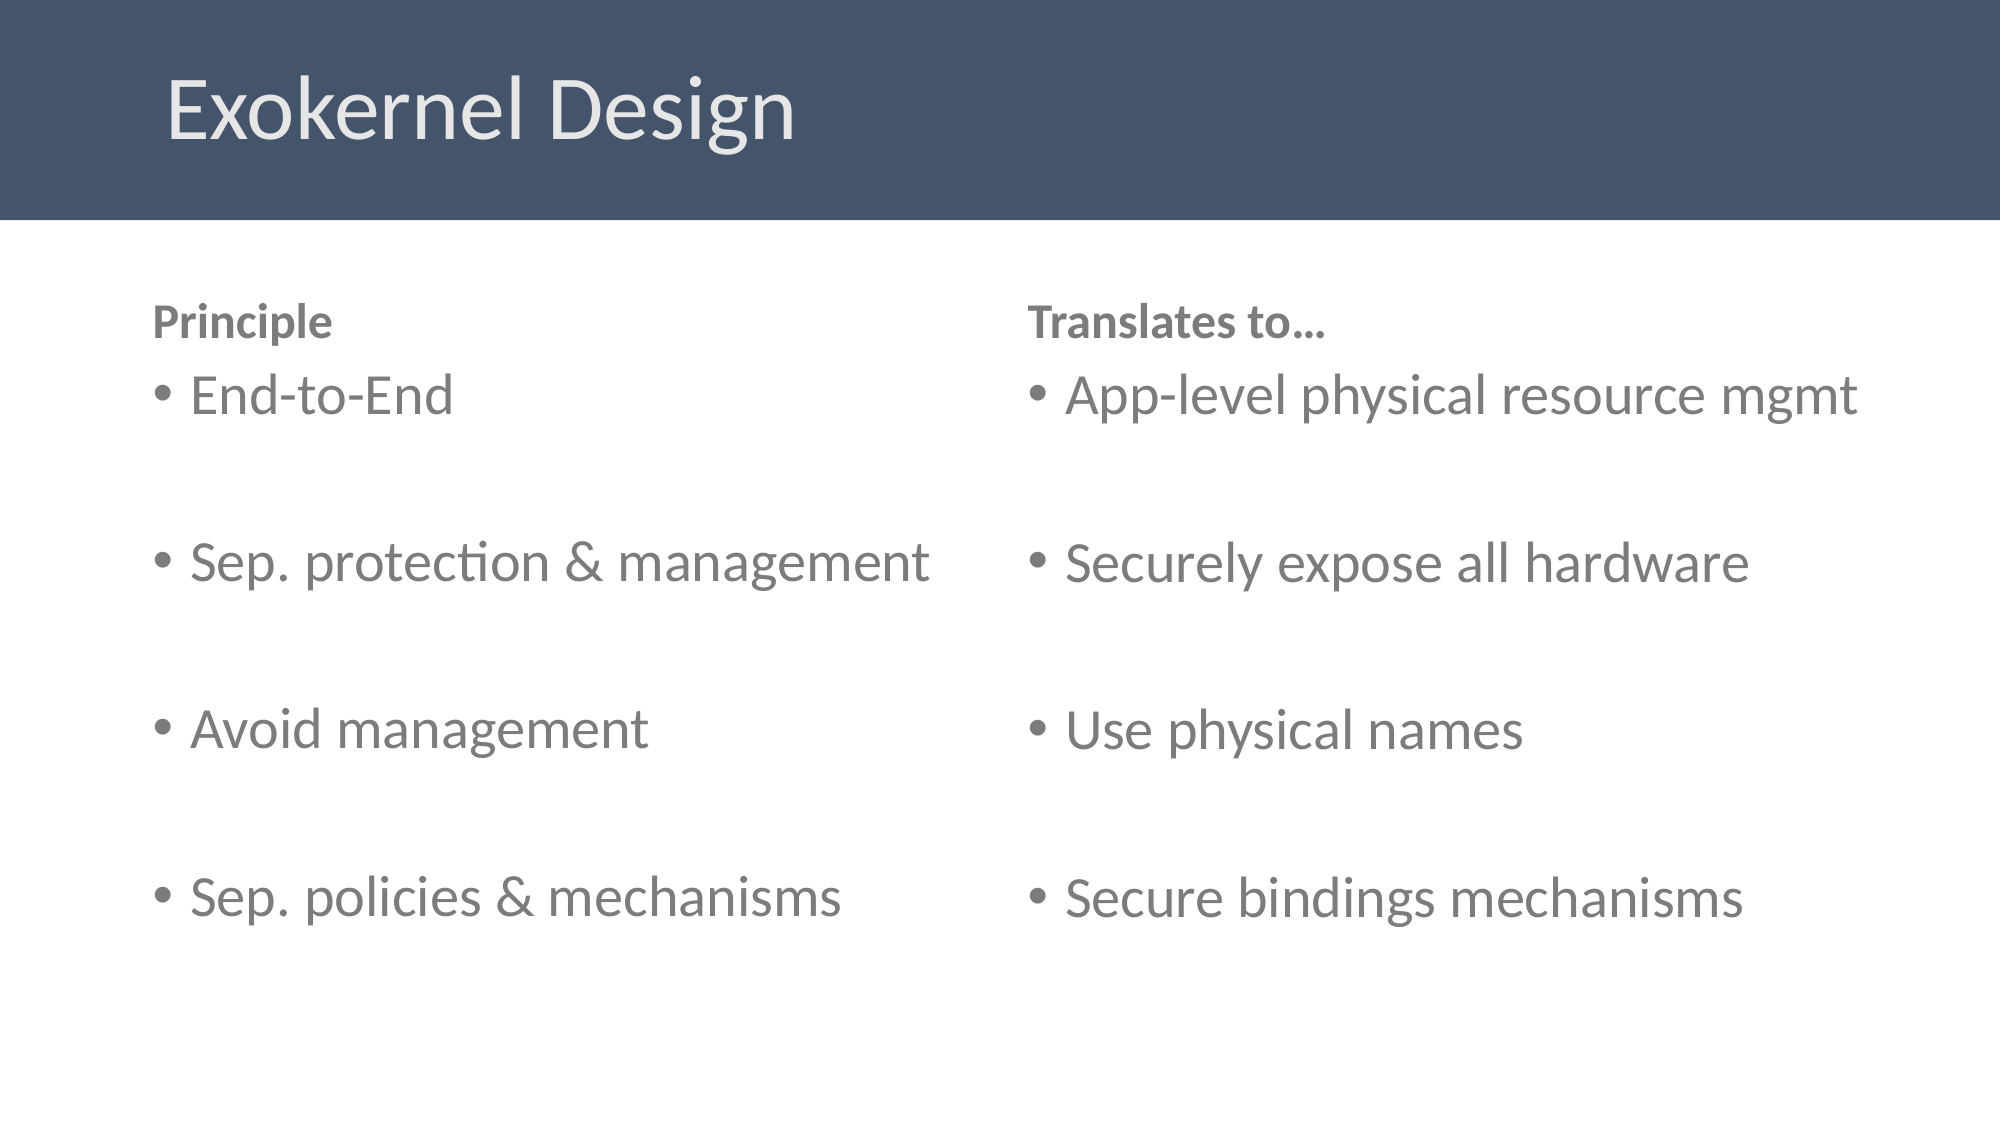

# Exokernel Design
Principle
Translates to…
End-to-End

Sep. protection & management

Avoid management

Sep. policies & mechanisms
App-level physical resource mgmt

Securely expose all hardware

Use physical names

Secure bindings mechanisms